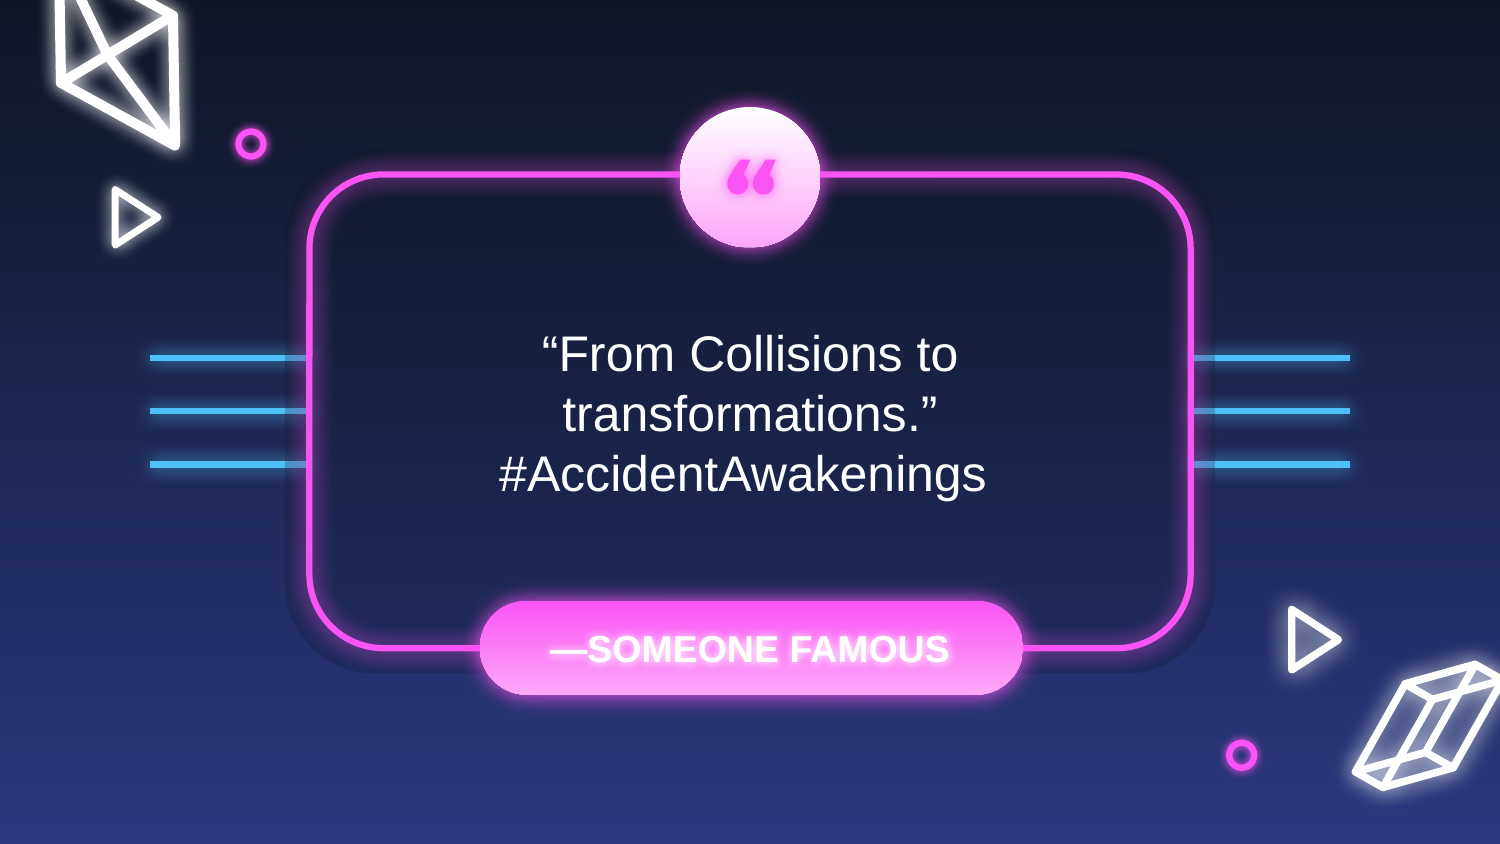

“From Collisions to transformations.” #AccidentAwakenings

# —SOMEONE FAMOUS